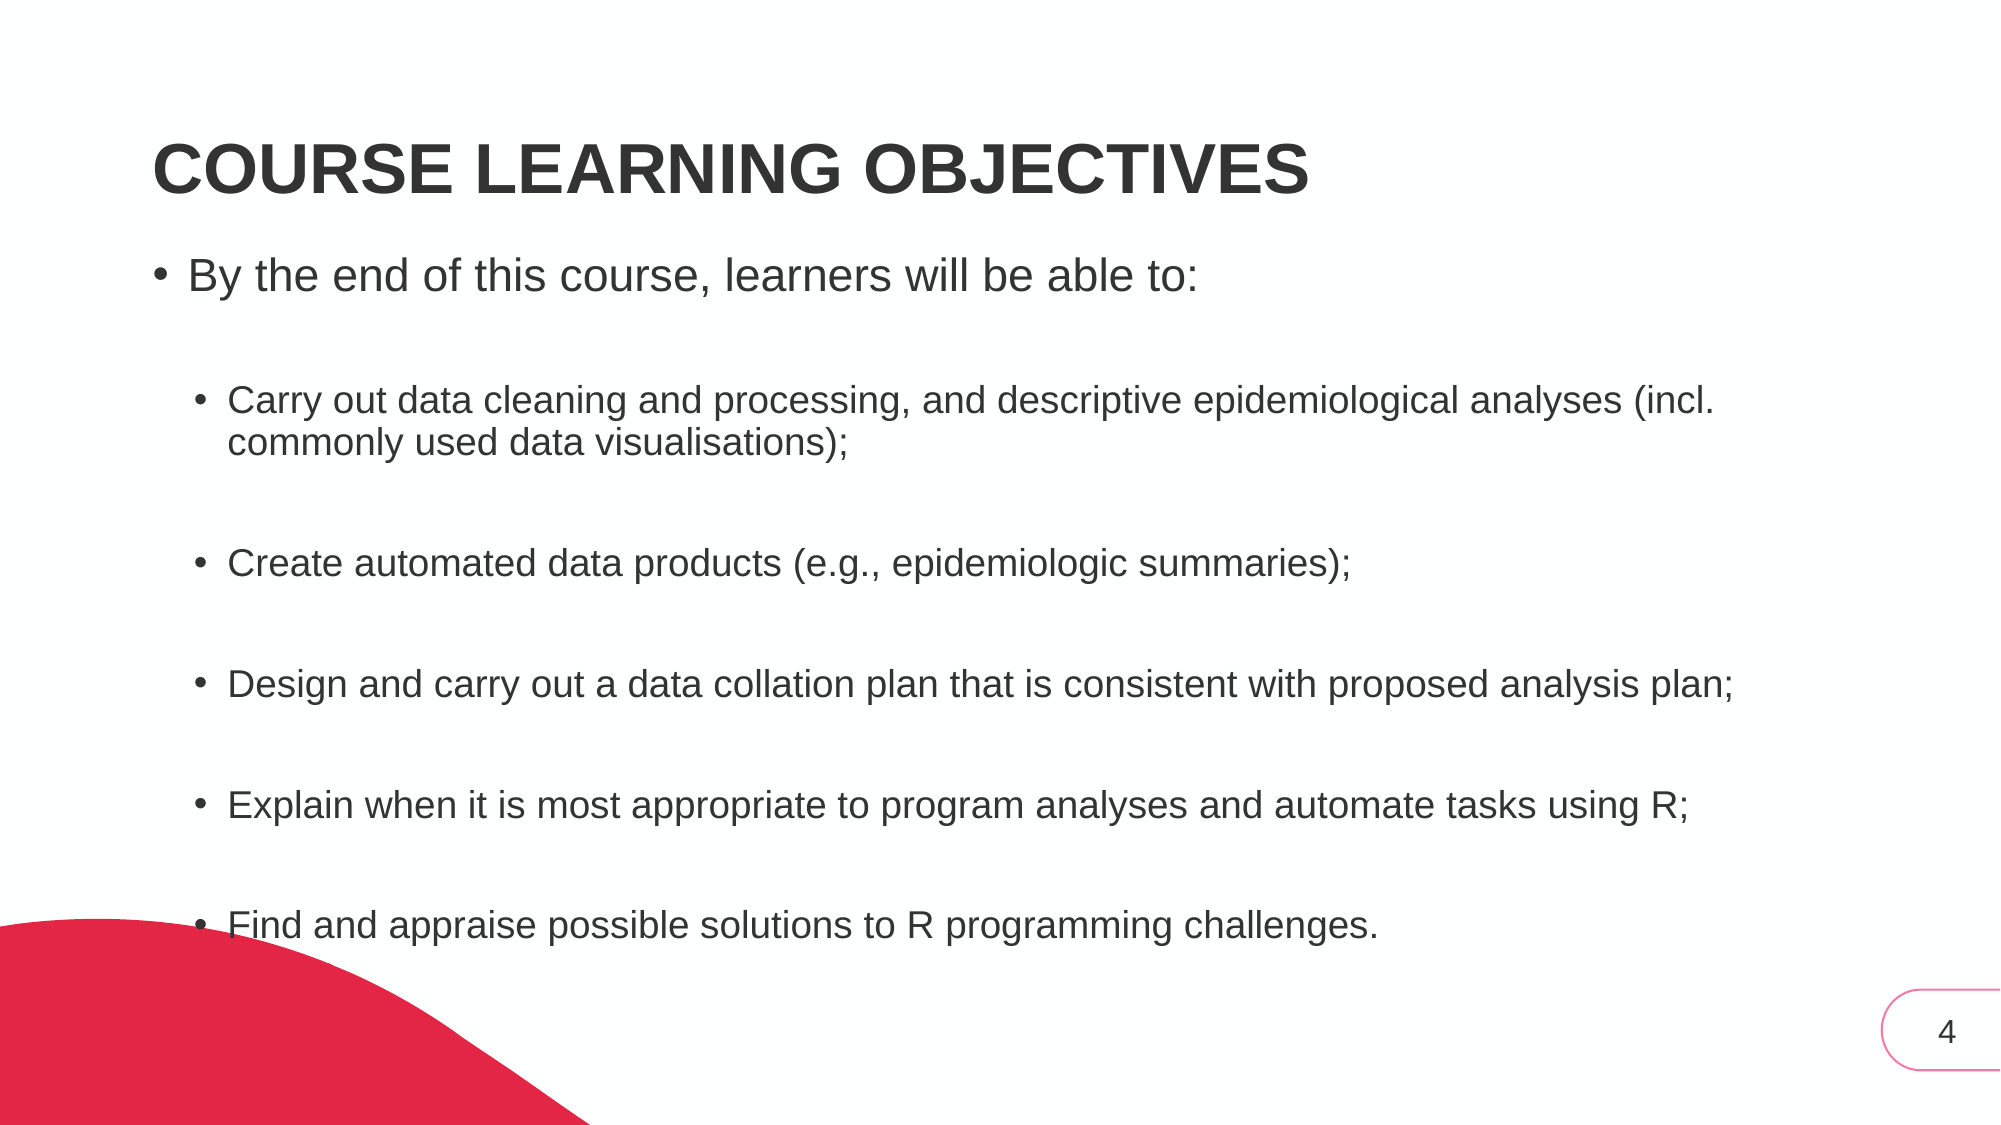

# Course Learning objectives
By the end of this course, learners will be able to:

Carry out data cleaning and processing, and descriptive epidemiological analyses (incl. commonly used data visualisations);

Create automated data products (e.g., epidemiologic summaries);

Design and carry out a data collation plan that is consistent with proposed analysis plan;

Explain when it is most appropriate to program analyses and automate tasks using R;

Find and appraise possible solutions to R programming challenges.